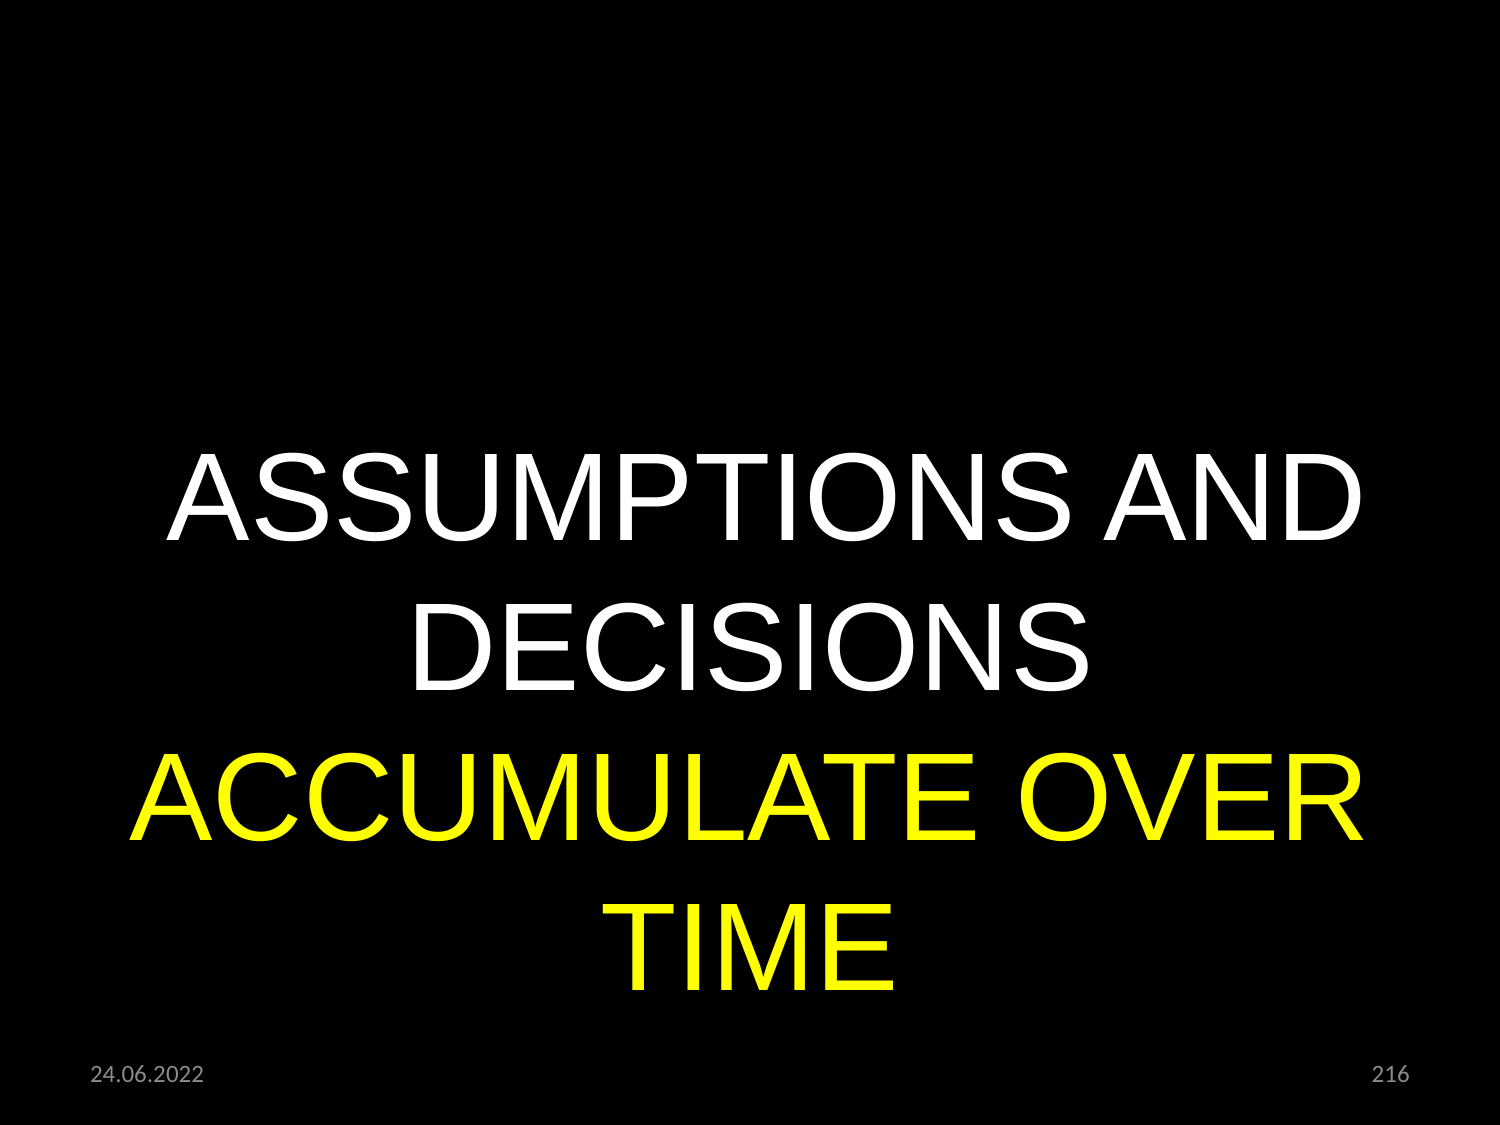

ASSUMPTIONS AND DECISIONS ACCUMULATE OVER TIME
24.06.2022
216